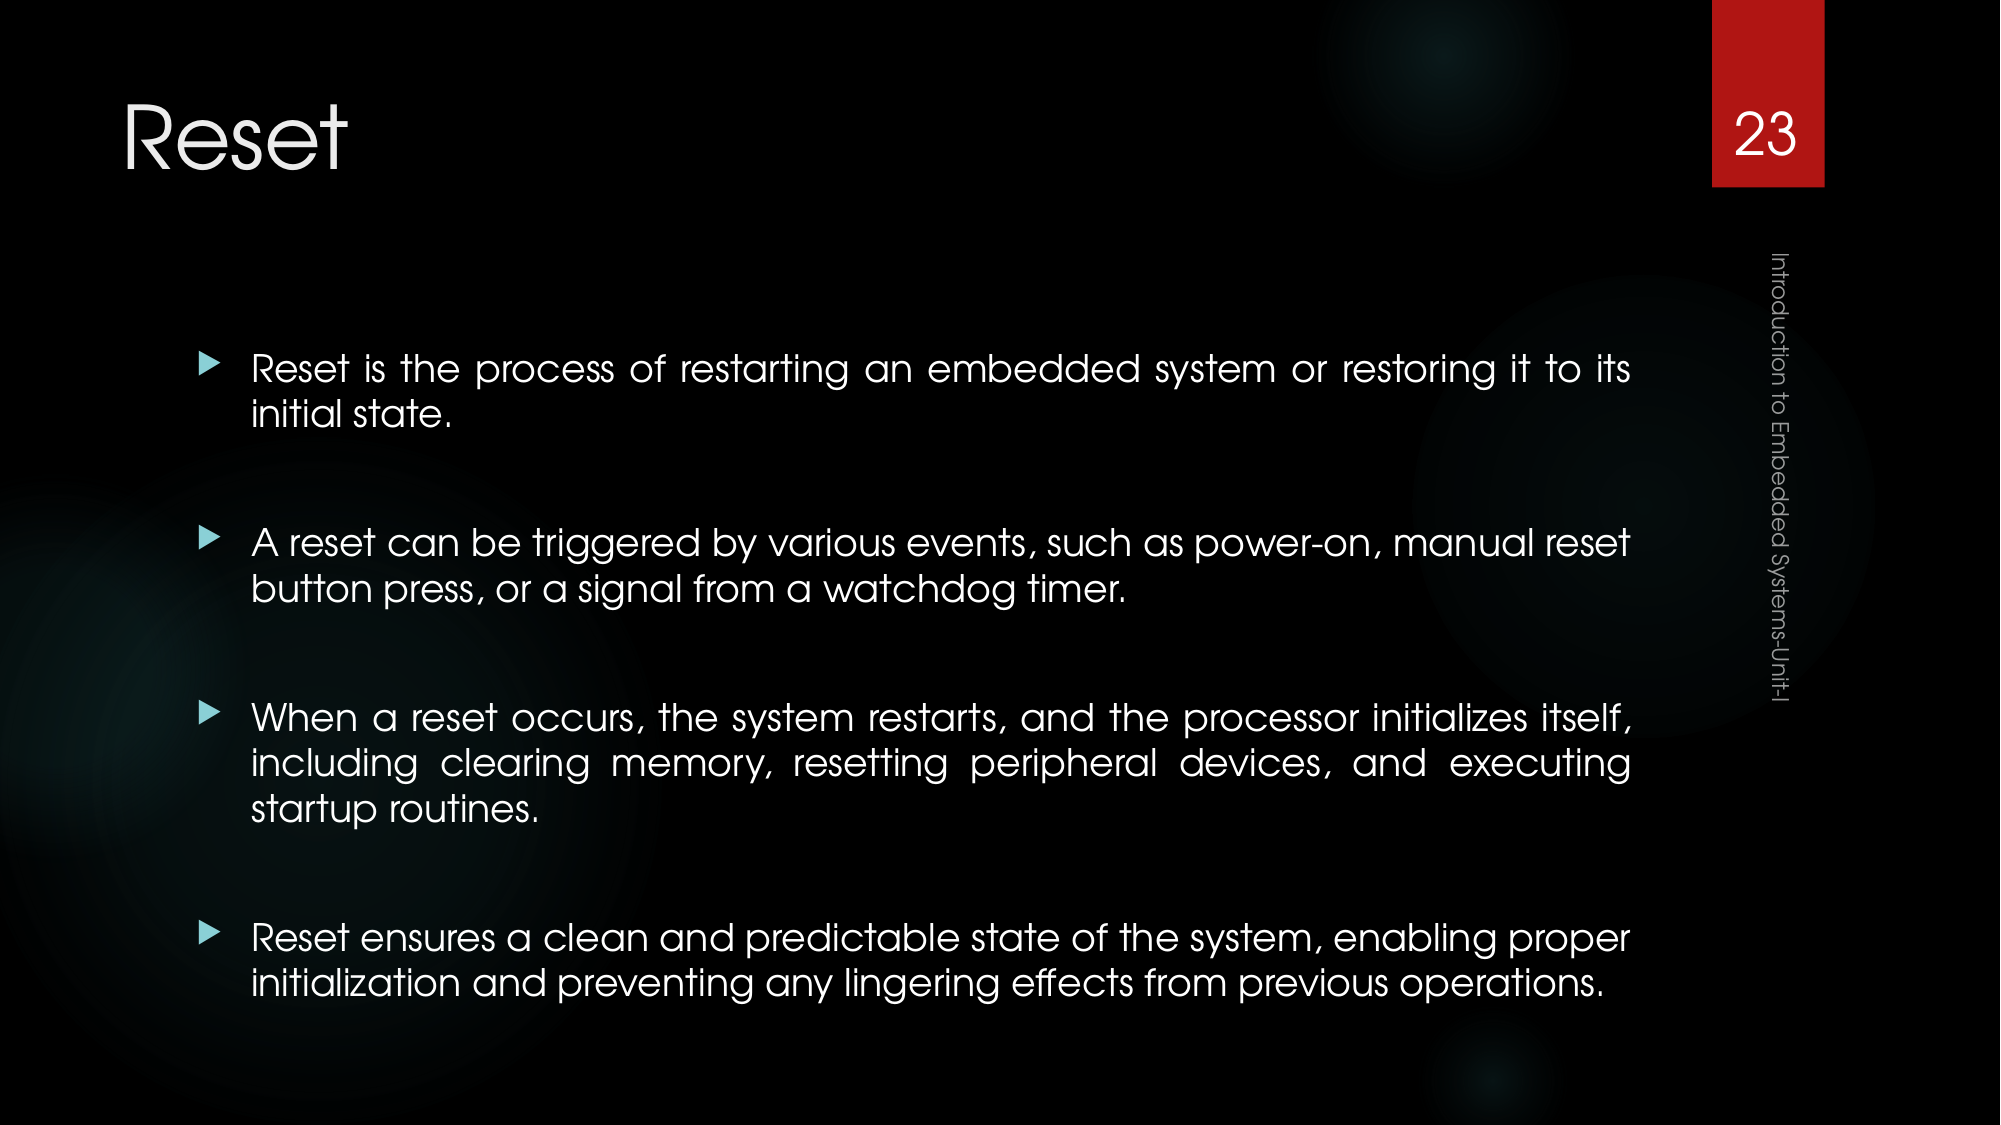

23
# Reset
Reset is the process of restarting an embedded system or restoring it to its initial state.

A reset can be triggered by various events, such as power-on, manual reset button press, or a signal from a watchdog timer.

When a reset occurs, the system restarts, and the processor initializes itself, including clearing memory, resetting peripheral devices, and executing startup routines.

Reset ensures a clean and predictable state of the system, enabling proper initialization and preventing any lingering effects from previous operations.

Introduction to Embedded Systems-Unit-I